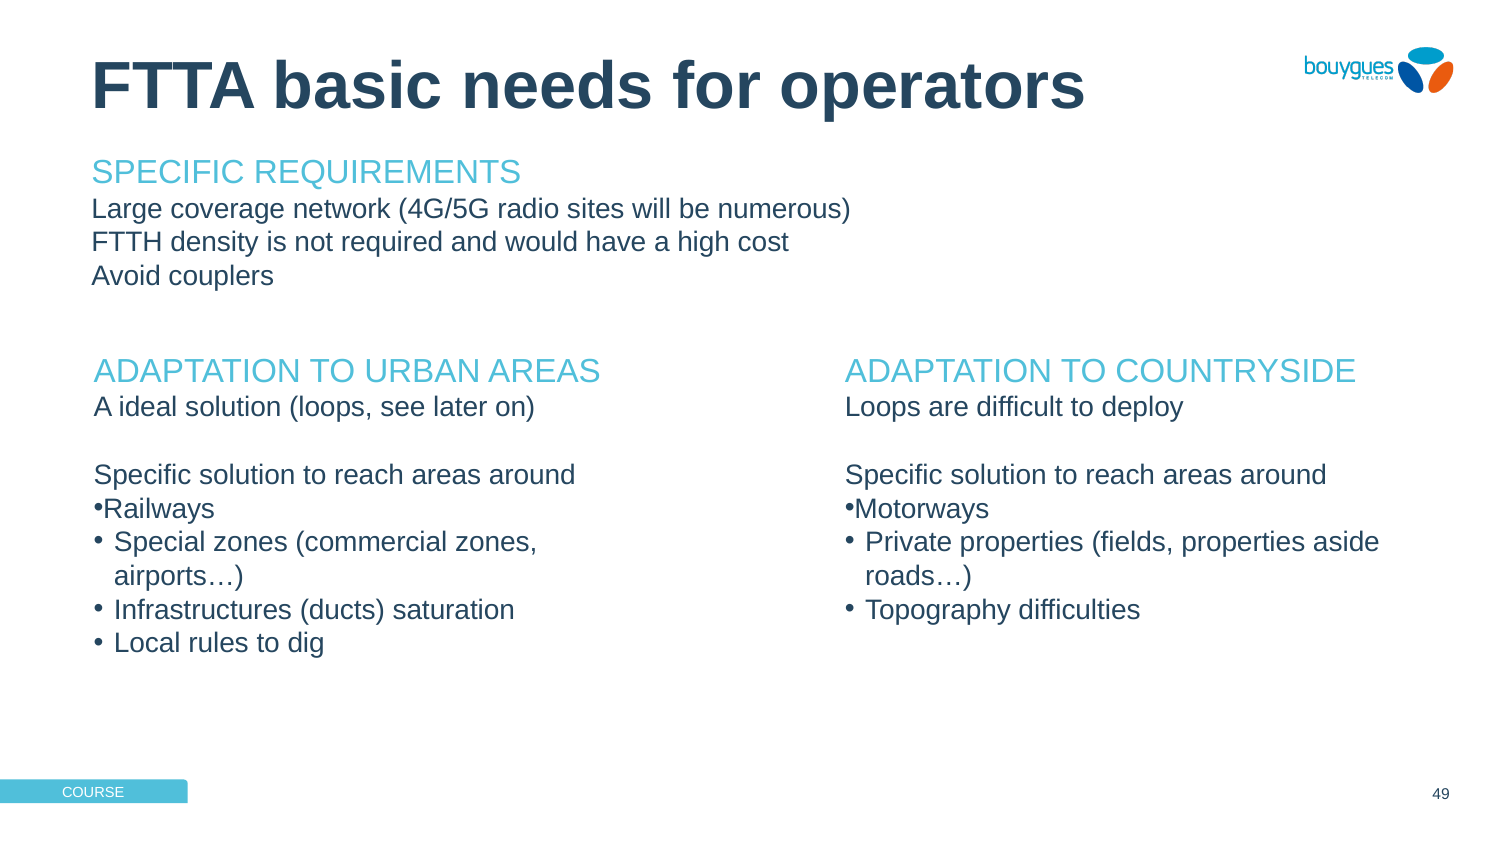

# FTTA basic needs for operators
Specific requirements
Large coverage network (4G/5G radio sites will be numerous)
FTTH density is not required and would have a high cost
Avoid couplers
Adaptation to urban areas
A ideal solution (loops, see later on)

Specific solution to reach areas around
Railways
Special zones (commercial zones, airports…)
Infrastructures (ducts) saturation
Local rules to dig
Adaptation to Countryside
Loops are difficult to deploy

Specific solution to reach areas around
Motorways
Private properties (fields, properties aside roads…)
Topography difficulties

49